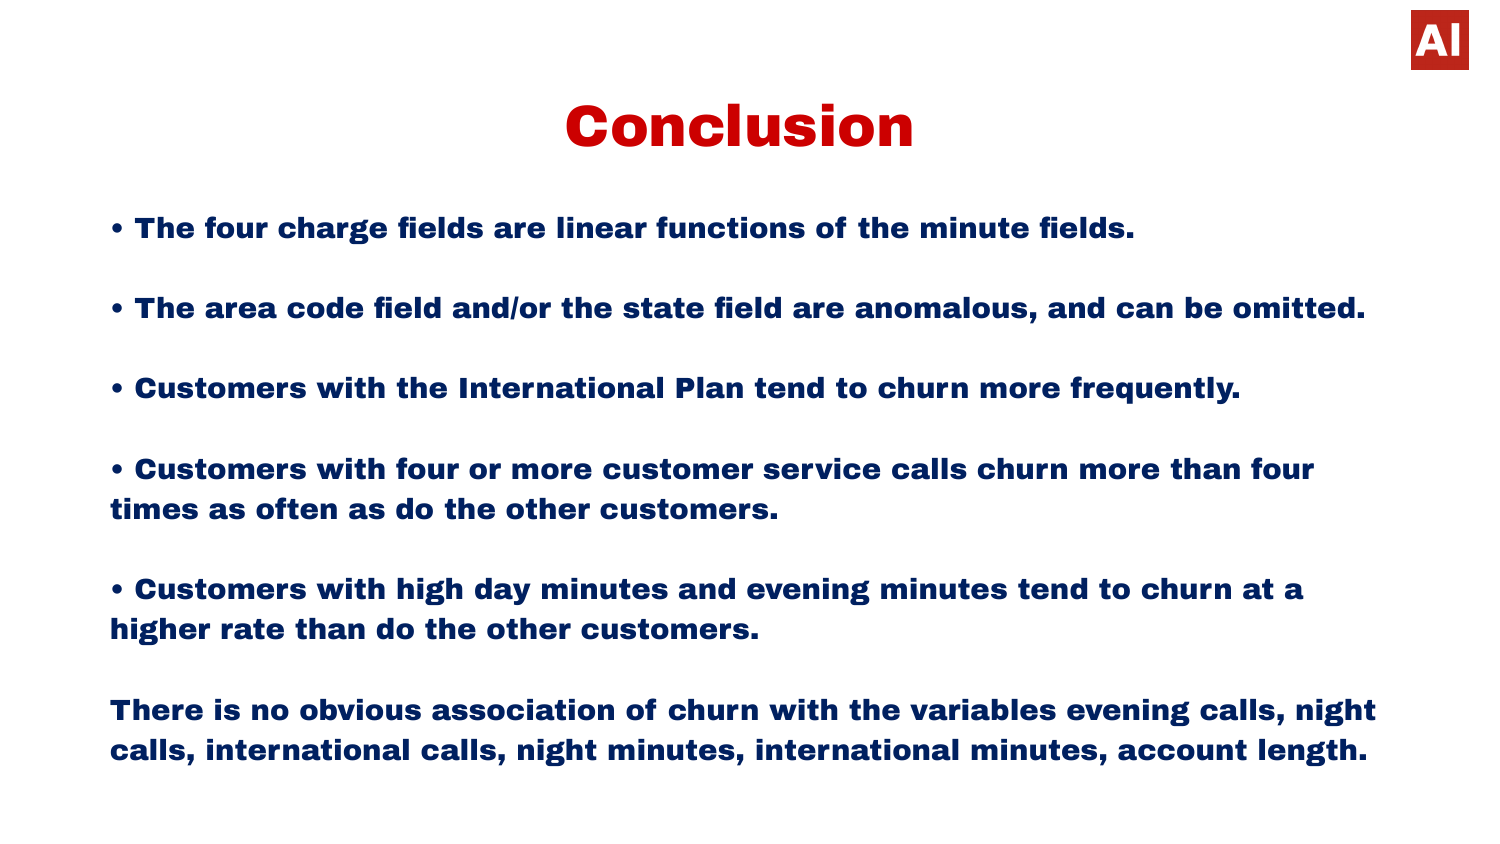

# Conclusion
• The four charge fields are linear functions of the minute fields.

• The area code field and/or the state field are anomalous, and can be omitted.

• Customers with the International Plan tend to churn more frequently.

• Customers with four or more customer service calls churn more than four times as often as do the other customers.

• Customers with high day minutes and evening minutes tend to churn at a higher rate than do the other customers.

There is no obvious association of churn with the variables evening calls, night calls, international calls, night minutes, international minutes, account length.